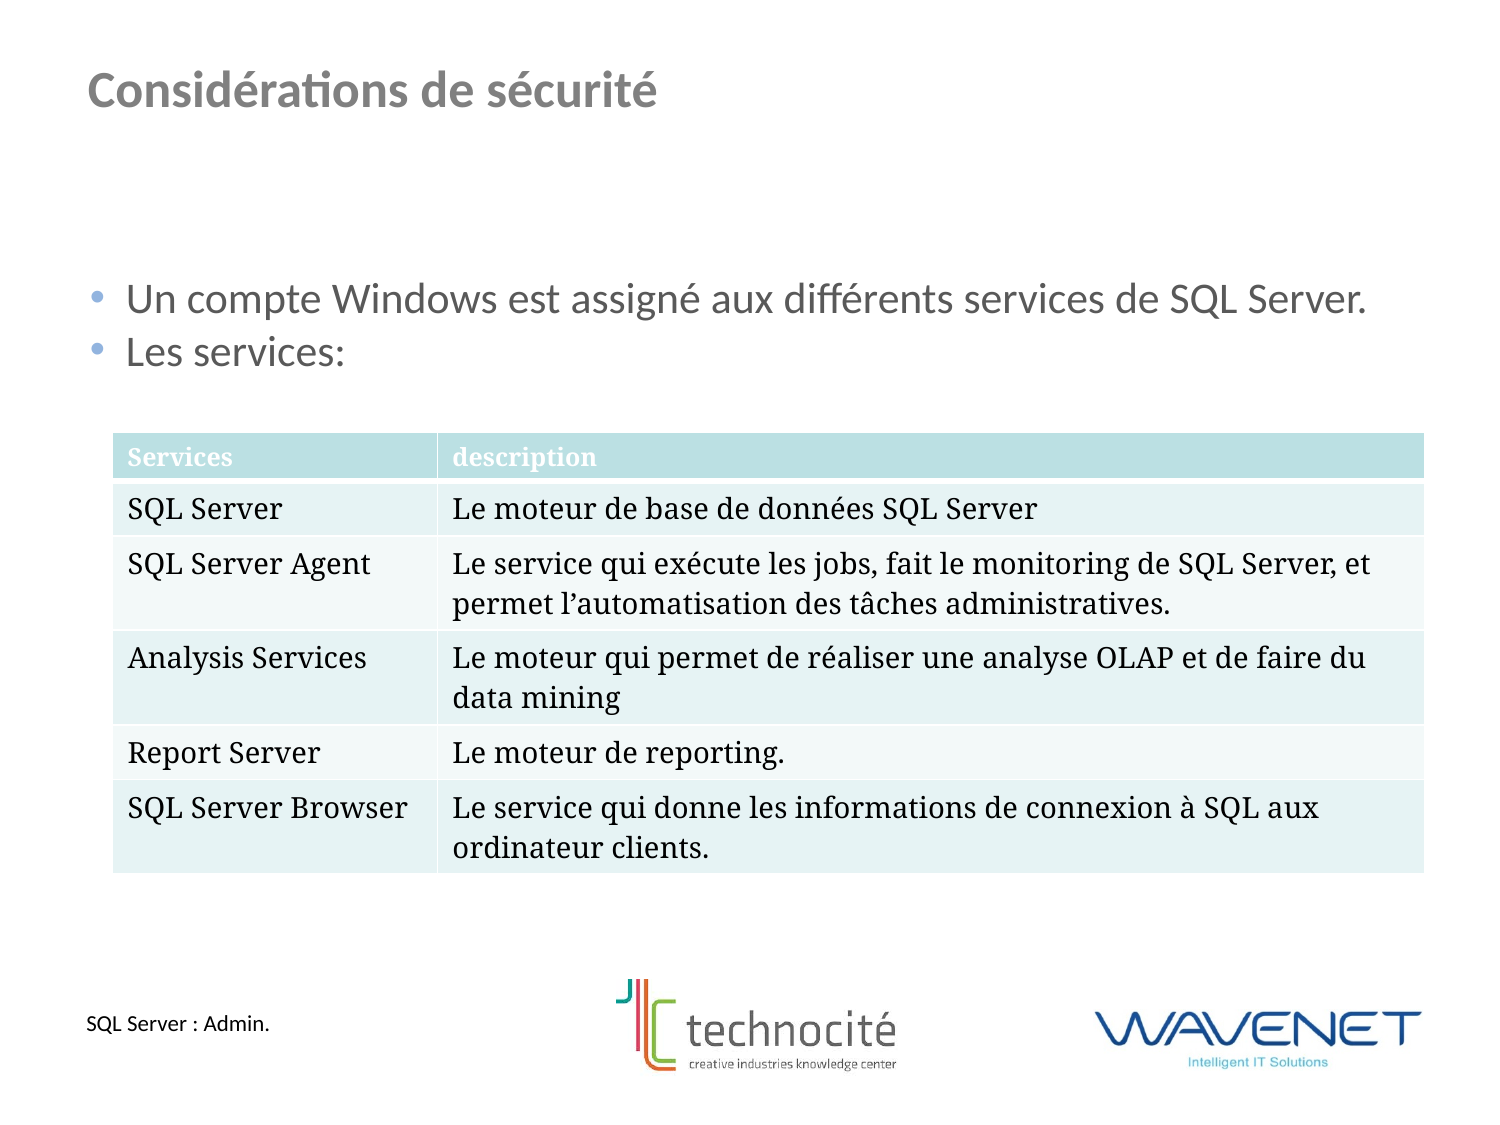

Considérations de sécurité
Un compte Windows est assigné aux différents services de SQL Server.
Les services:

| Services | description |
| --- | --- |
| SQL Server | Le moteur de base de données SQL Server |
| SQL Server Agent | Le service qui exécute les jobs, fait le monitoring de SQL Server, et permet l’automatisation des tâches administratives. |
| Analysis Services | Le moteur qui permet de réaliser une analyse OLAP et de faire du data mining |
| Report Server | Le moteur de reporting. |
| SQL Server Browser | Le service qui donne les informations de connexion à SQL aux ordinateur clients. |
SQL Server : Admin.